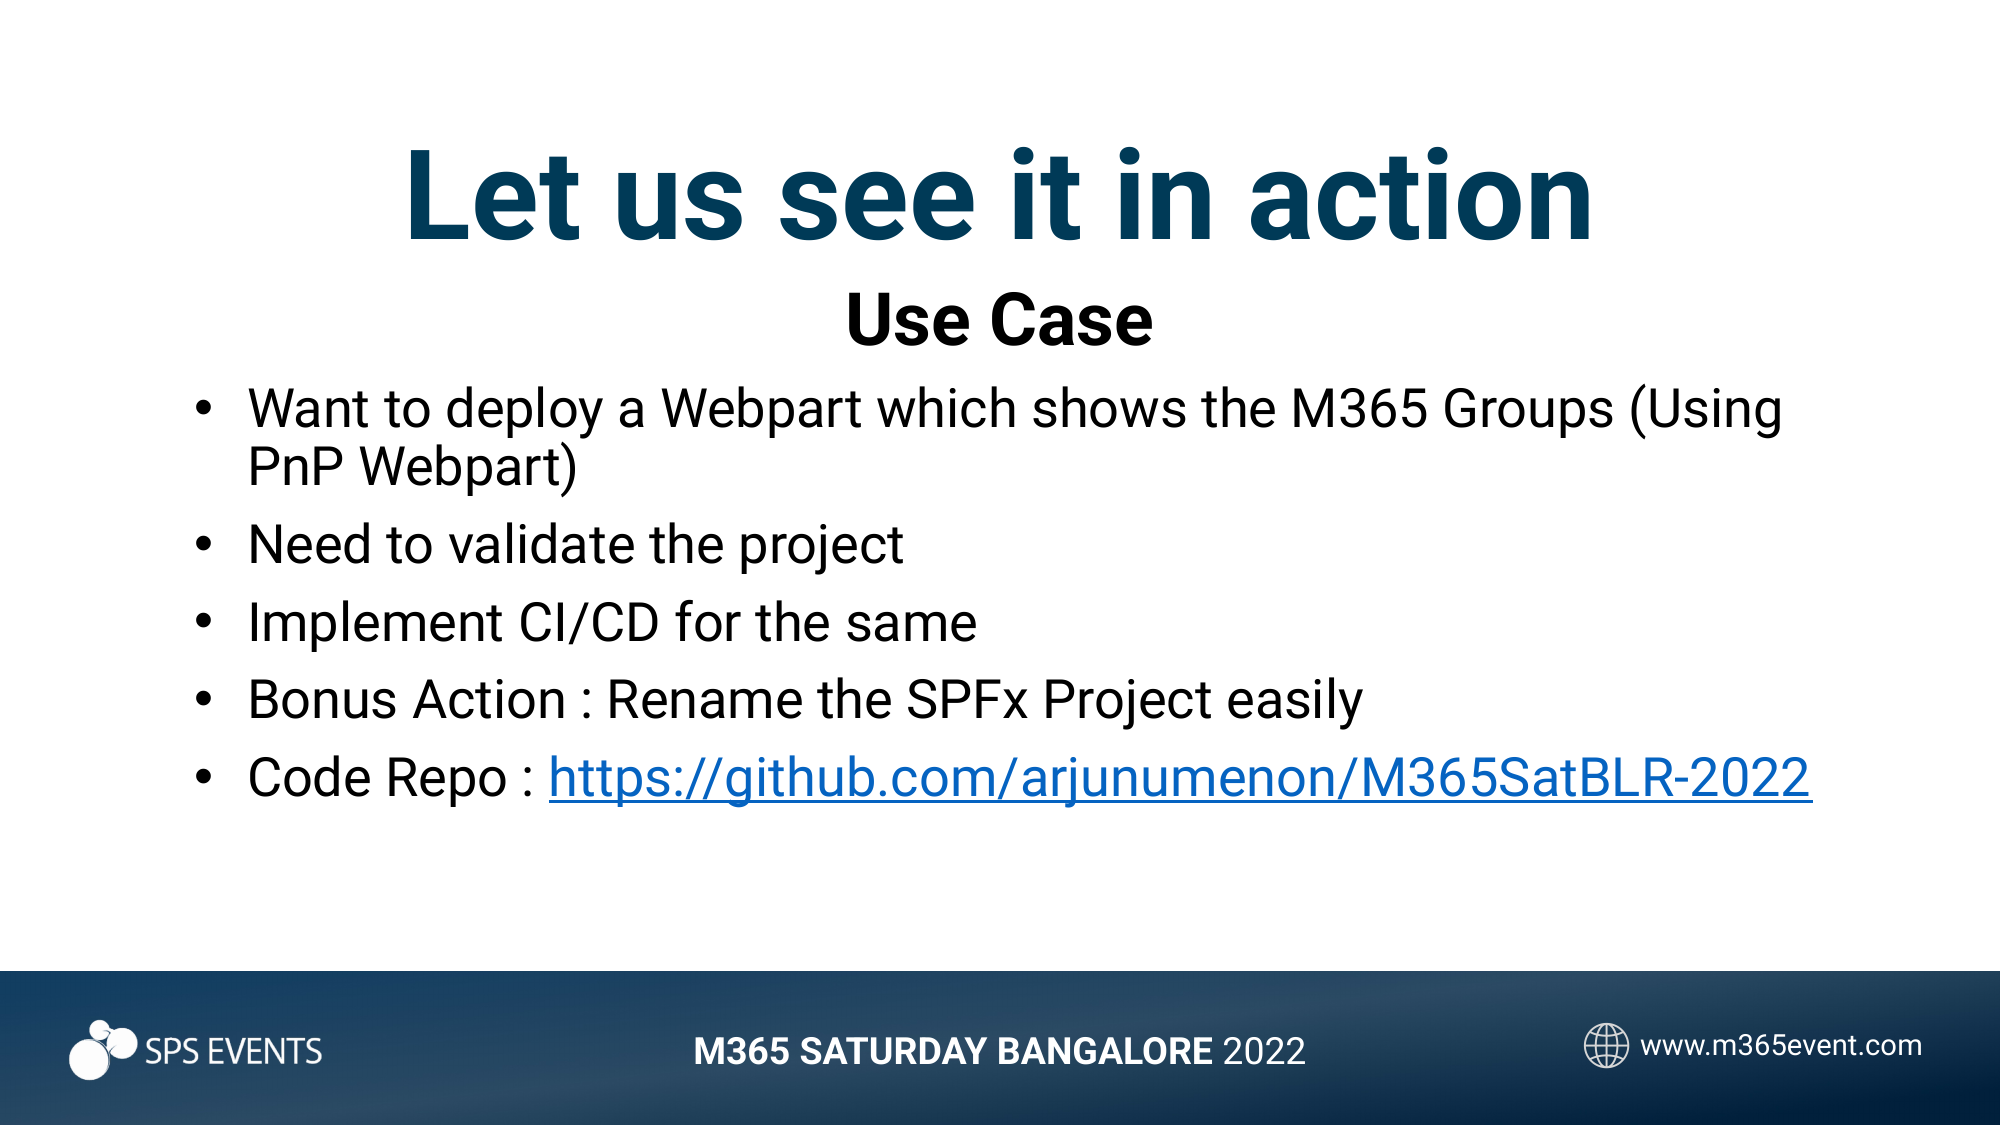

# Let us see it in action
Use Case
Want to deploy a Webpart which shows the M365 Groups (Using PnP Webpart)
Need to validate the project
Implement CI/CD for the same
Bonus Action : Rename the SPFx Project easily
Code Repo : https://github.com/arjunumenon/M365SatBLR-2022